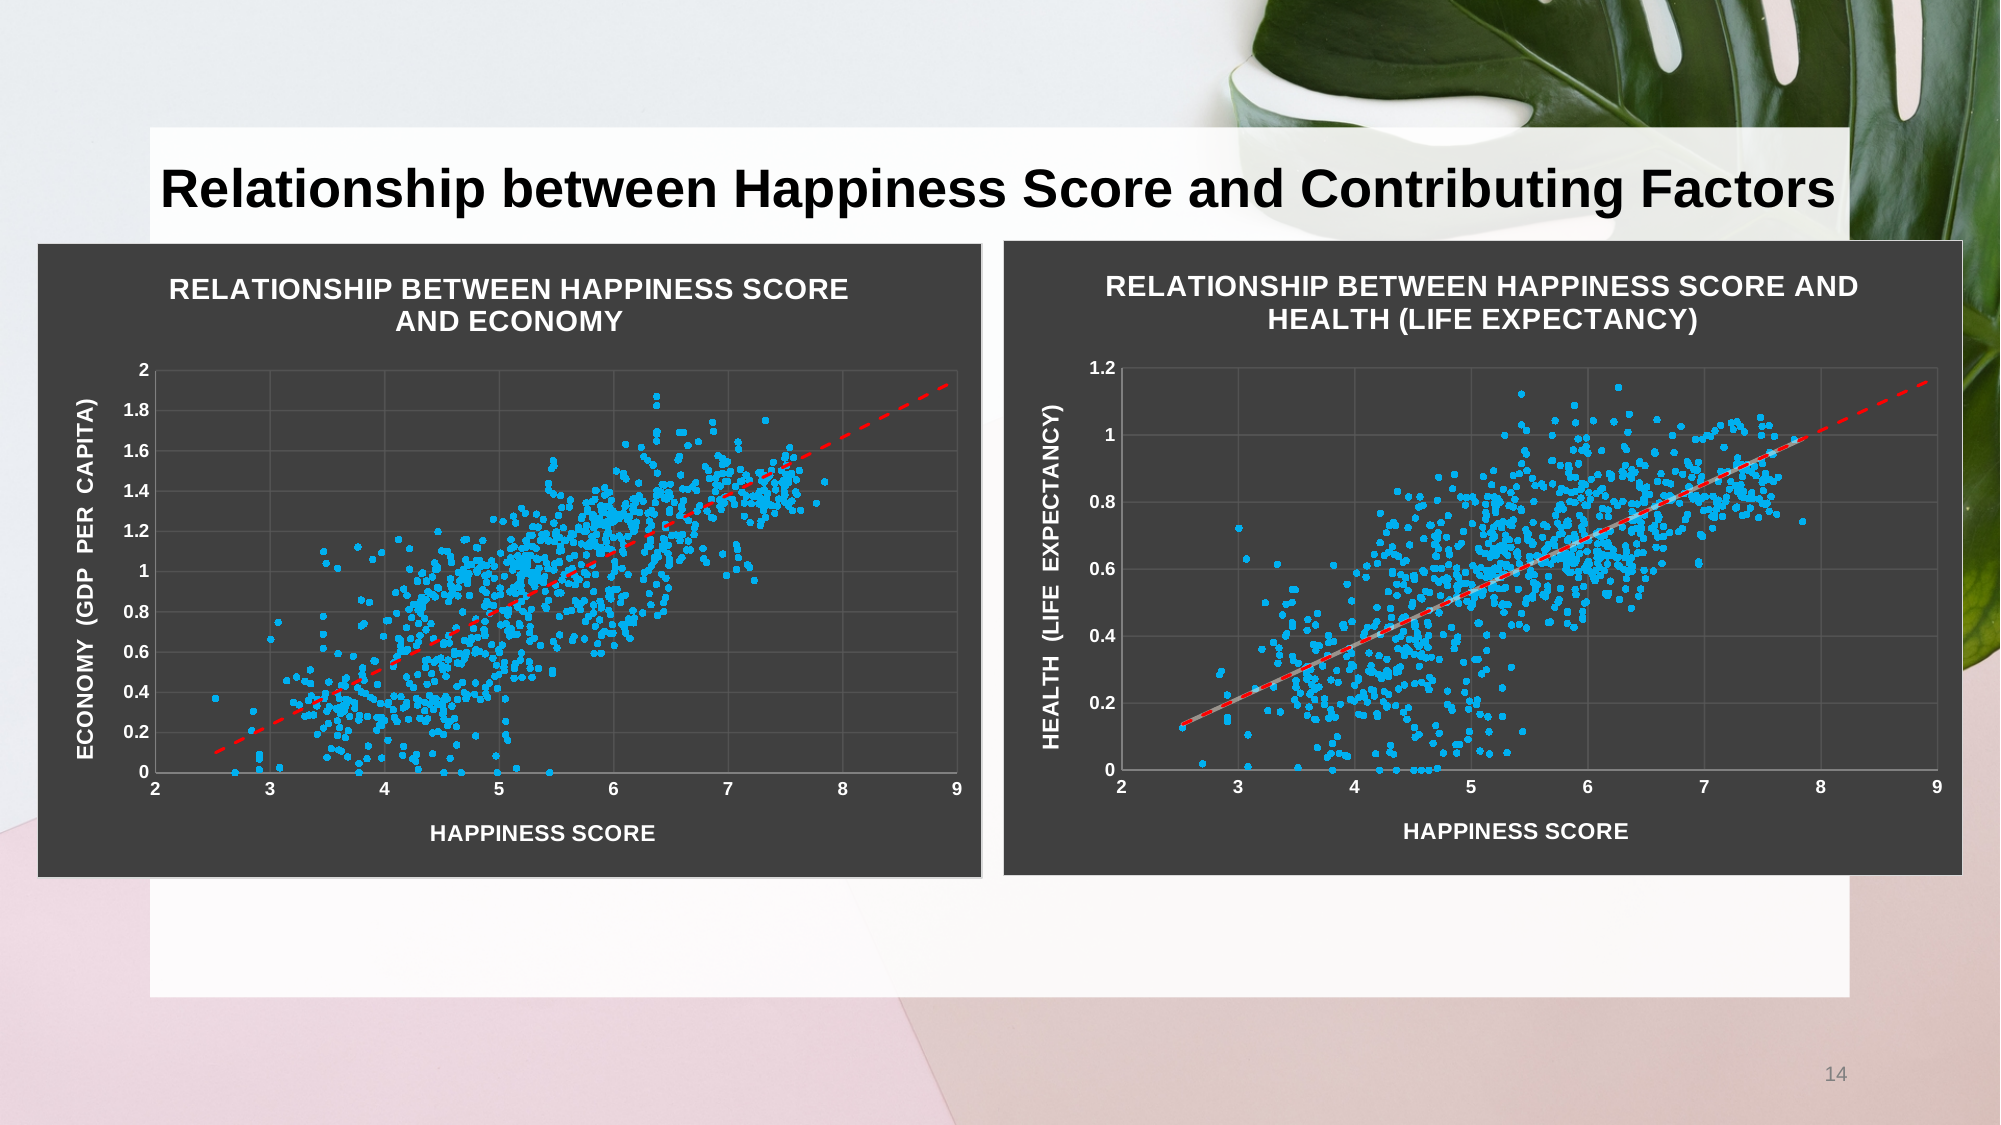

Relationship between Happiness Score and Contributing Factors

### Chart: RELATIONSHIP BETWEEN HAPPINESS SCORE AND HEALTH (LIFE EXPECTANCY)

| Category | Health (Life Expectancy) |
|---|---|

### Chart: RELATIONSHIP BETWEEN HAPPINESS SCORE AND ECONOMY

| Category | Economy (GDP per Capita) |
|---|---|
14